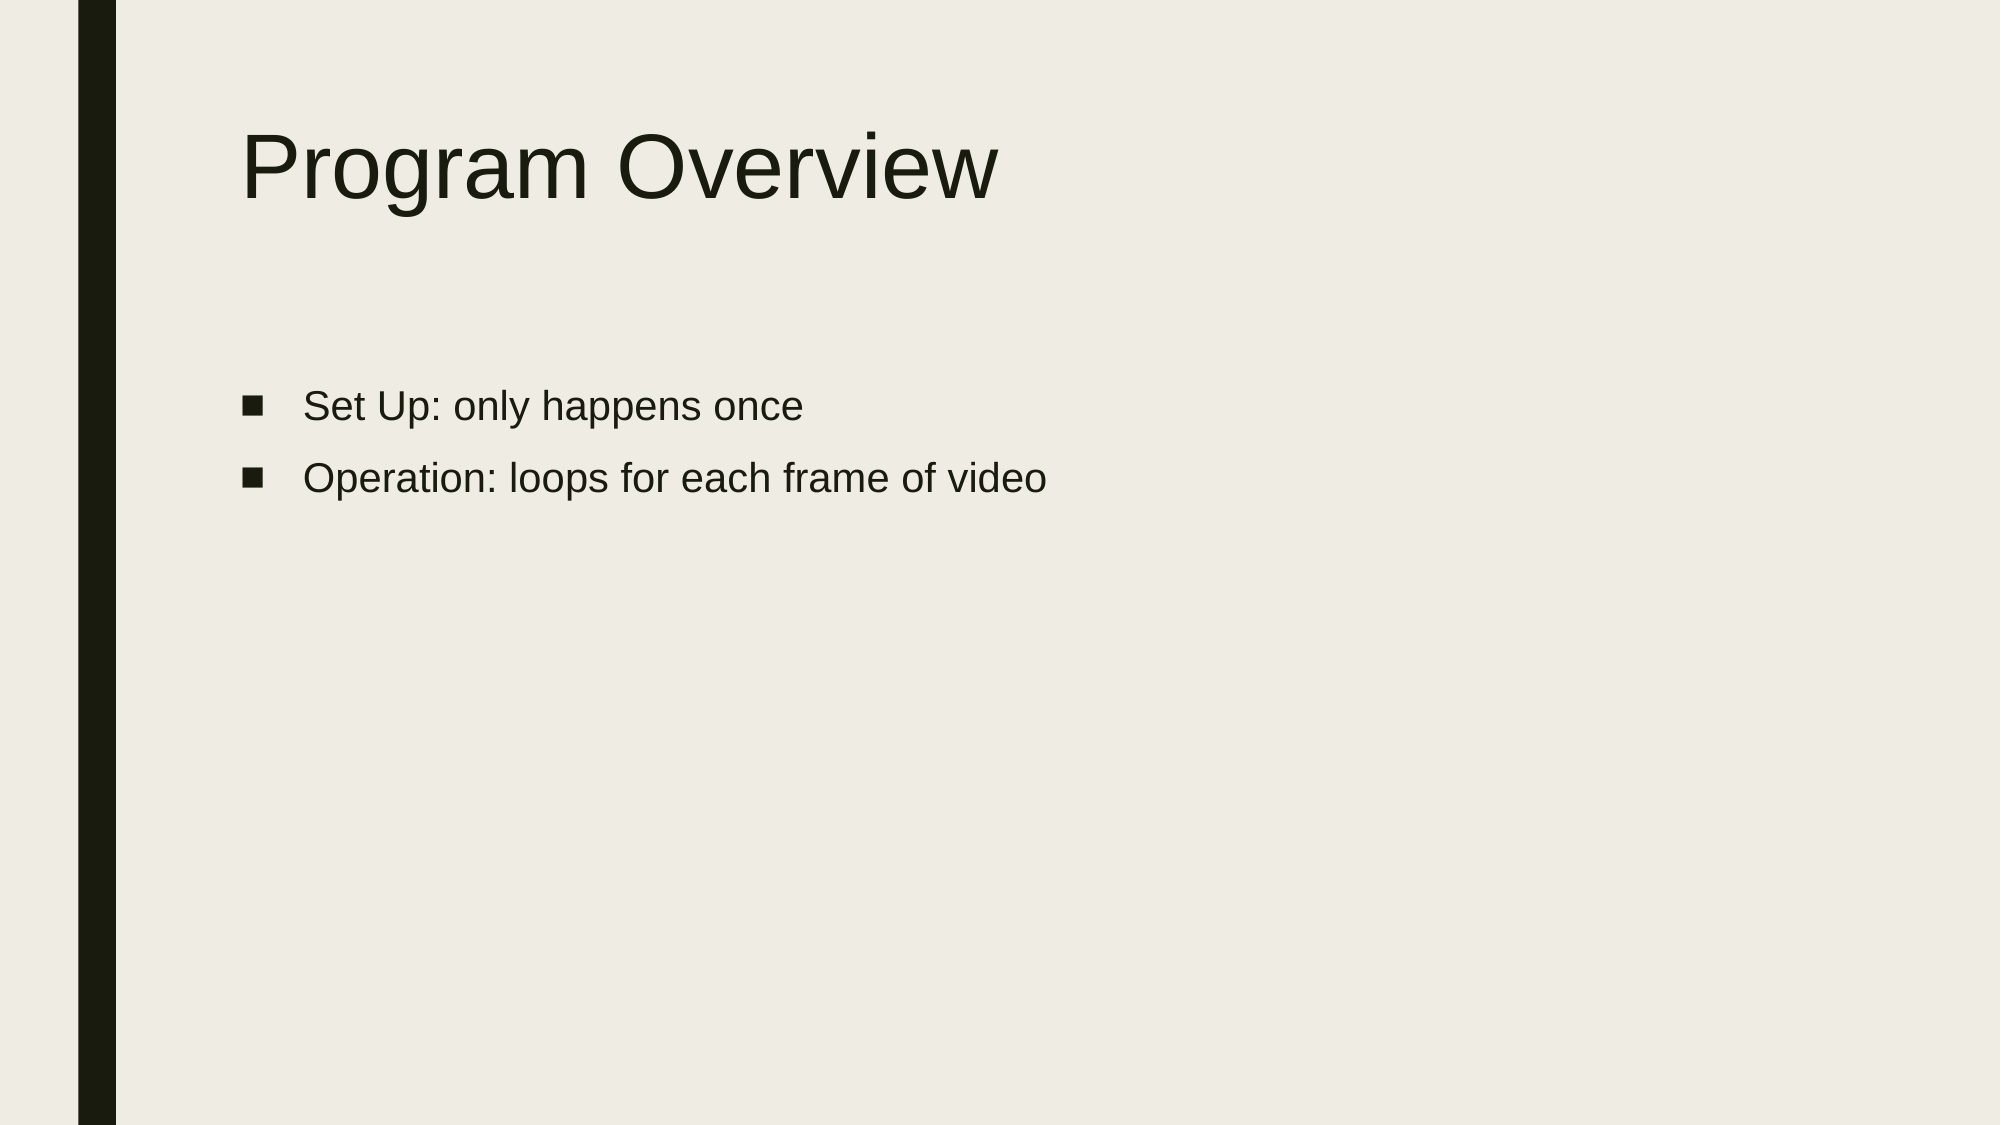

# Program Overview
Set Up: only happens once
Operation: loops for each frame of video